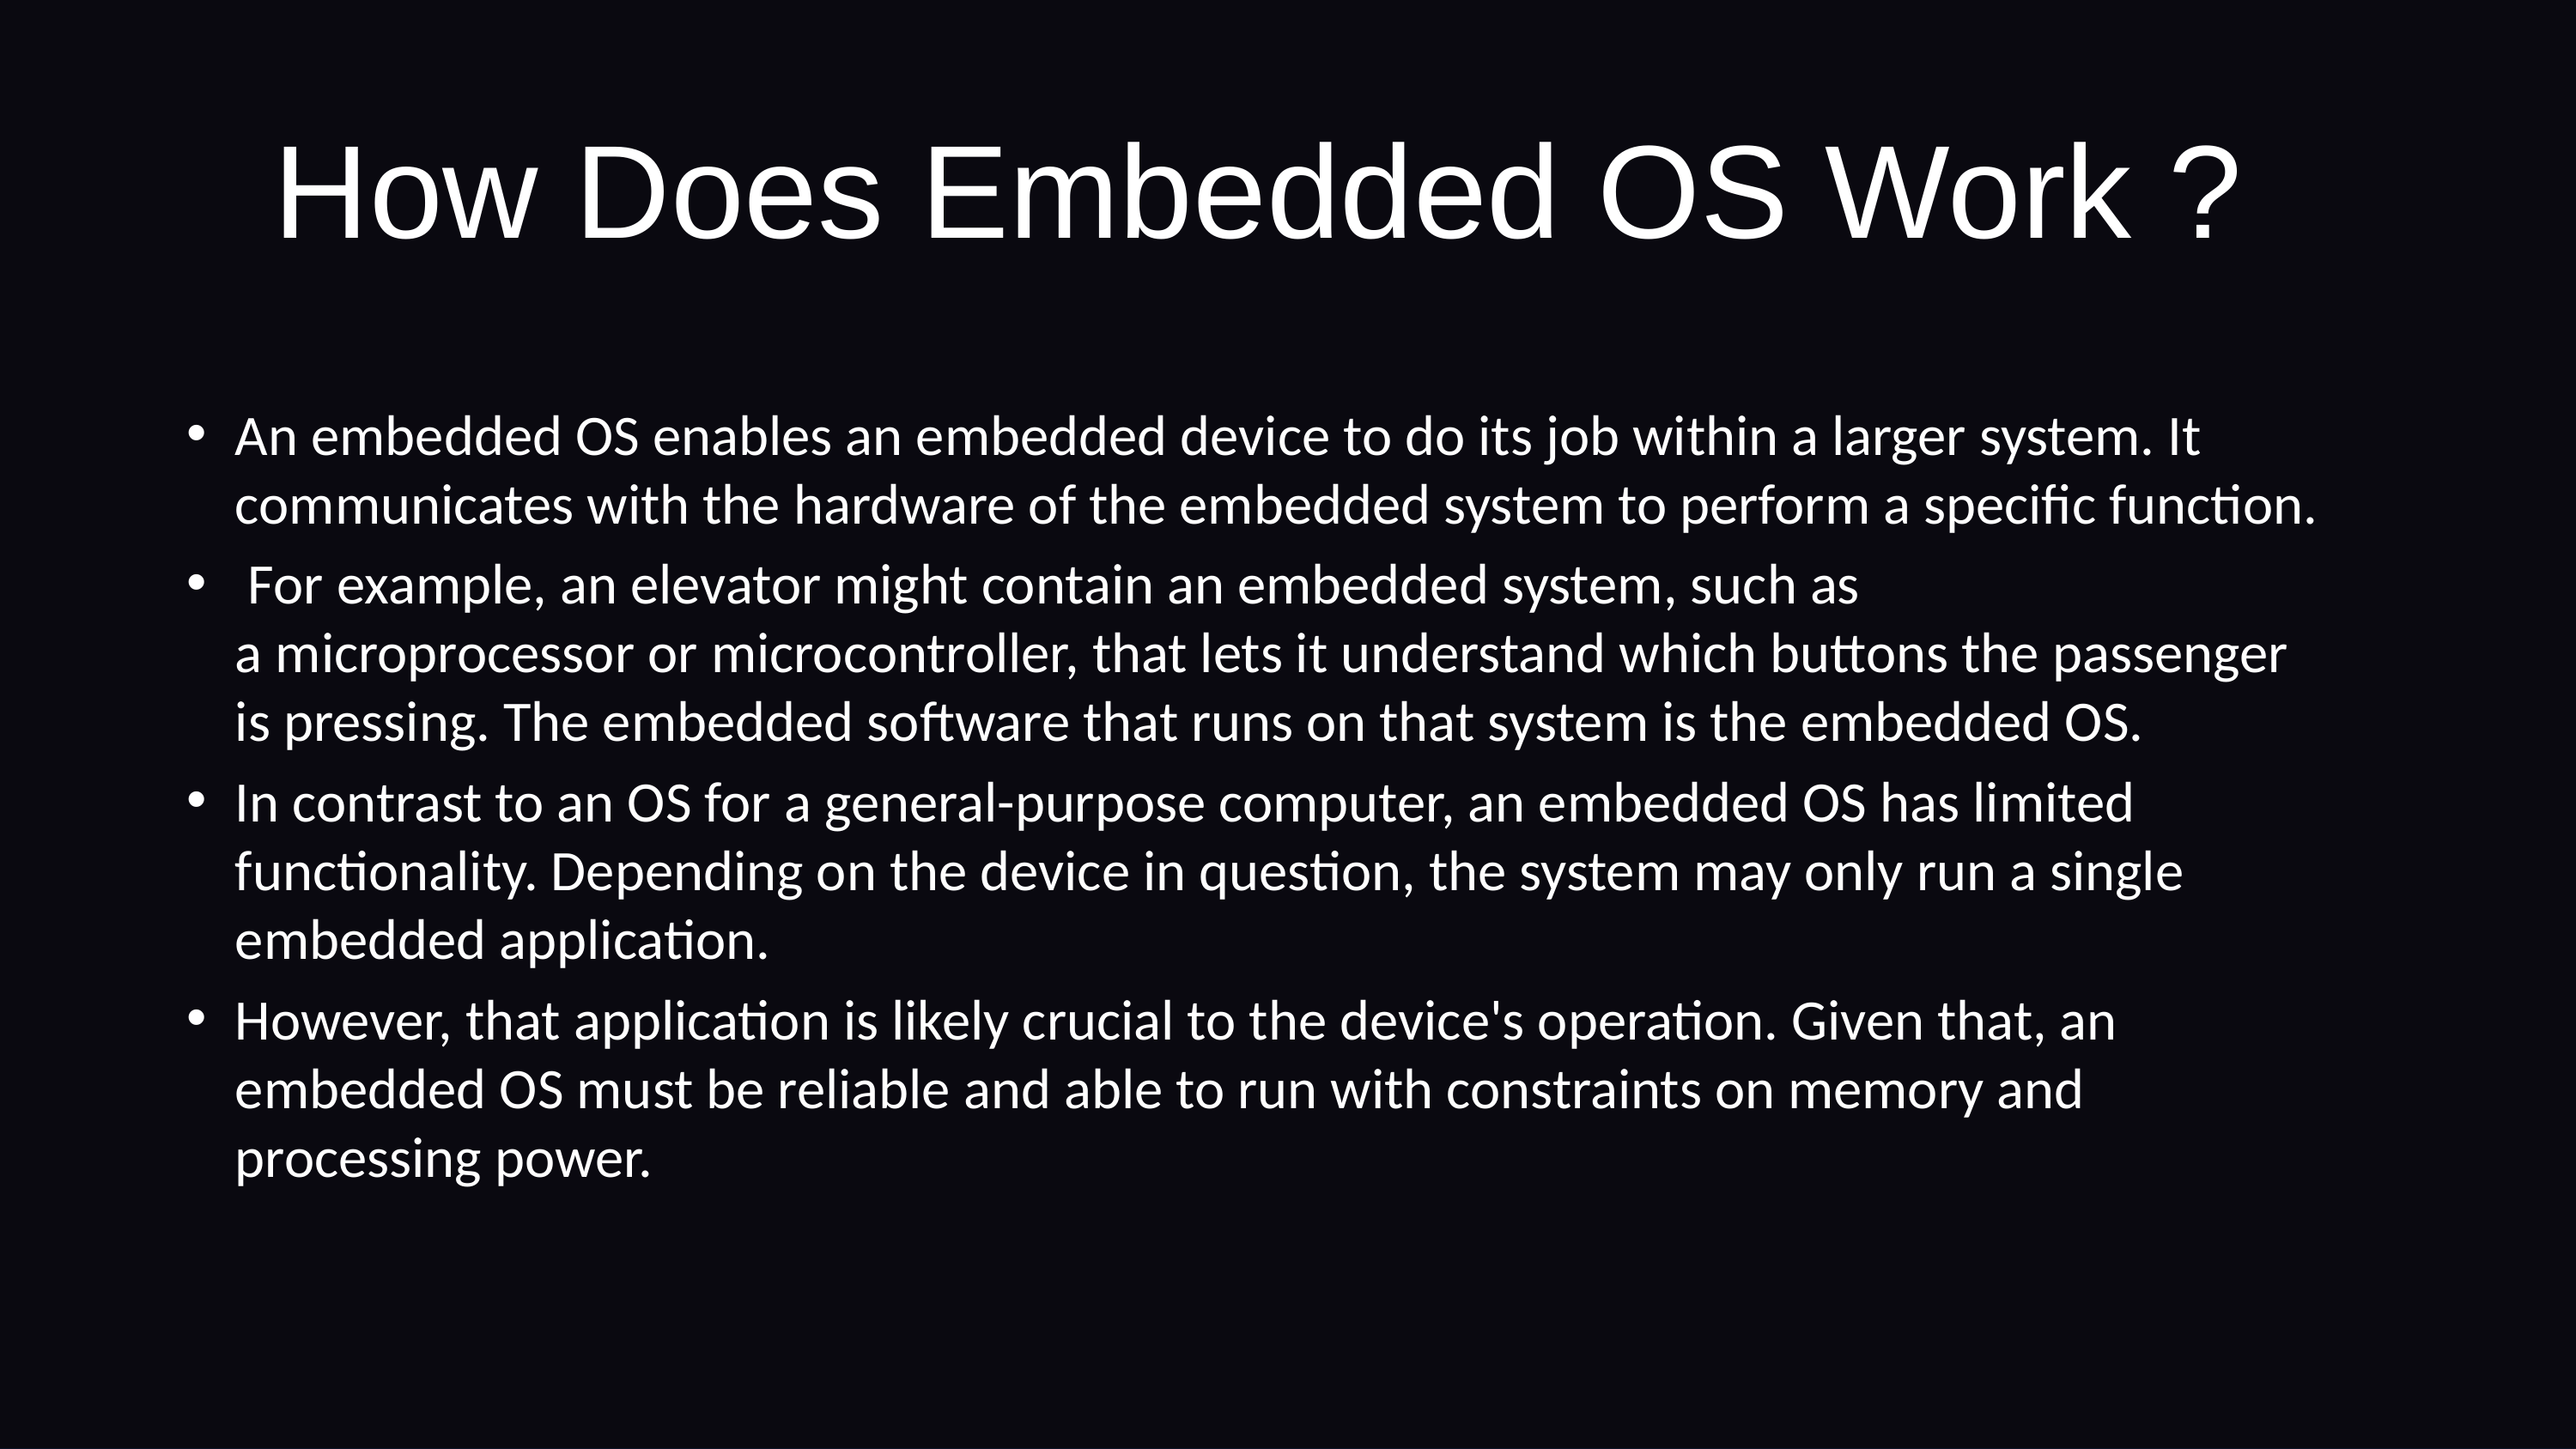

How Does Embedded OS Work ?
An embedded OS enables an embedded device to do its job within a larger system. It communicates with the hardware of the embedded system to perform a specific function.
 For example, an elevator might contain an embedded system, such as a microprocessor or microcontroller, that lets it understand which buttons the passenger is pressing. The embedded software that runs on that system is the embedded OS.
In contrast to an OS for a general-purpose computer, an embedded OS has limited functionality. Depending on the device in question, the system may only run a single embedded application.
However, that application is likely crucial to the device's operation. Given that, an embedded OS must be reliable and able to run with constraints on memory and processing power.